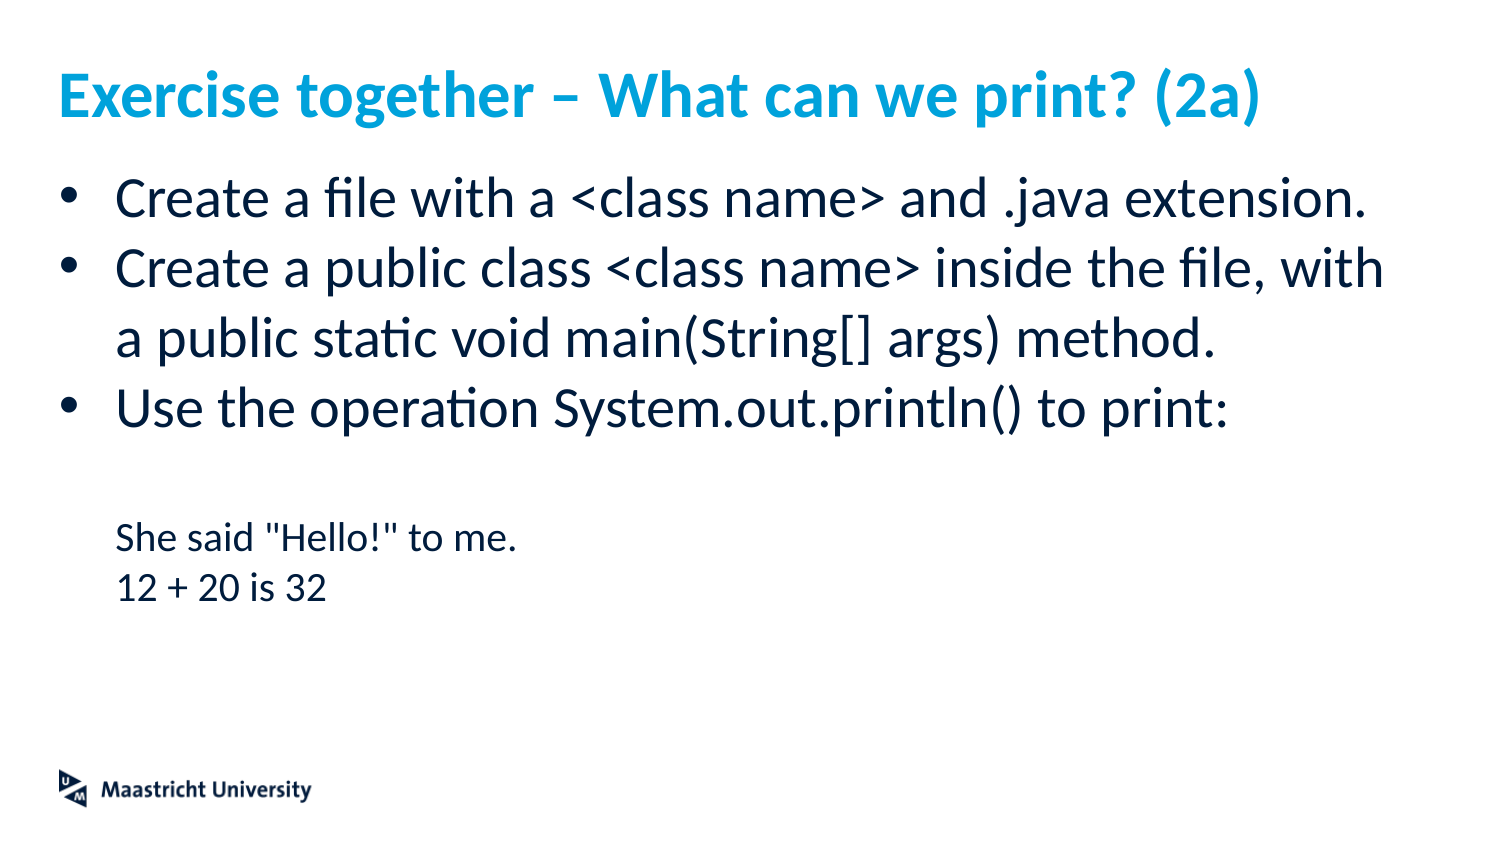

# Exercise together – What can we print? (2a)
Create a file with a <class name> and .java extension.
Create a public class <class name> inside the file, with a public static void main(String[] args) method.
Use the operation System.out.println() to print:
She said "Hello!" to me.
12 + 20 is 32